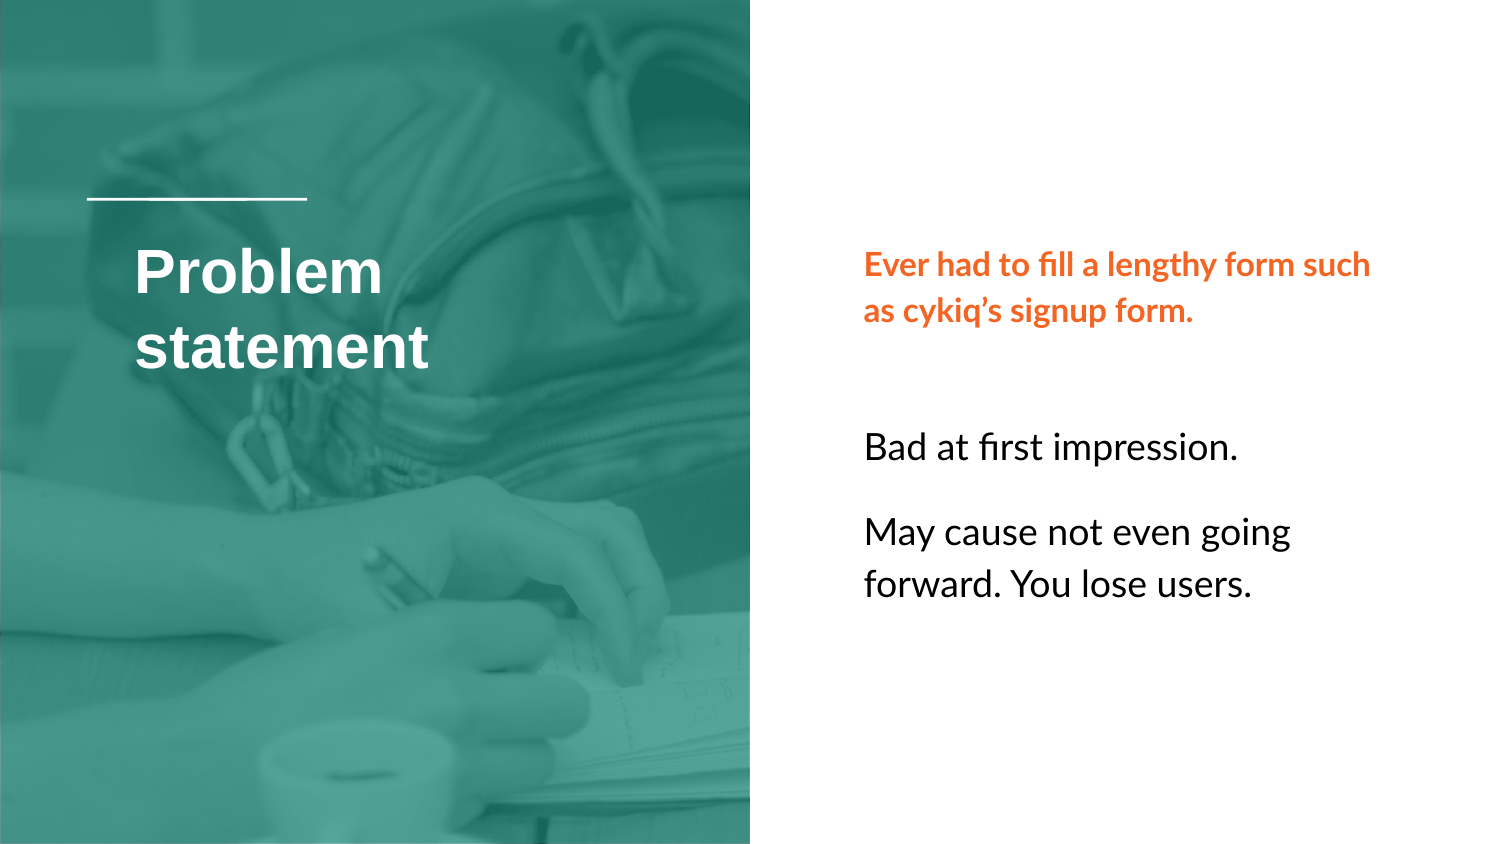

# Problem statement
Ever had to fill a lengthy form such as cykiq’s signup form.

Bad at first impression.
May cause not even going forward. You lose users.